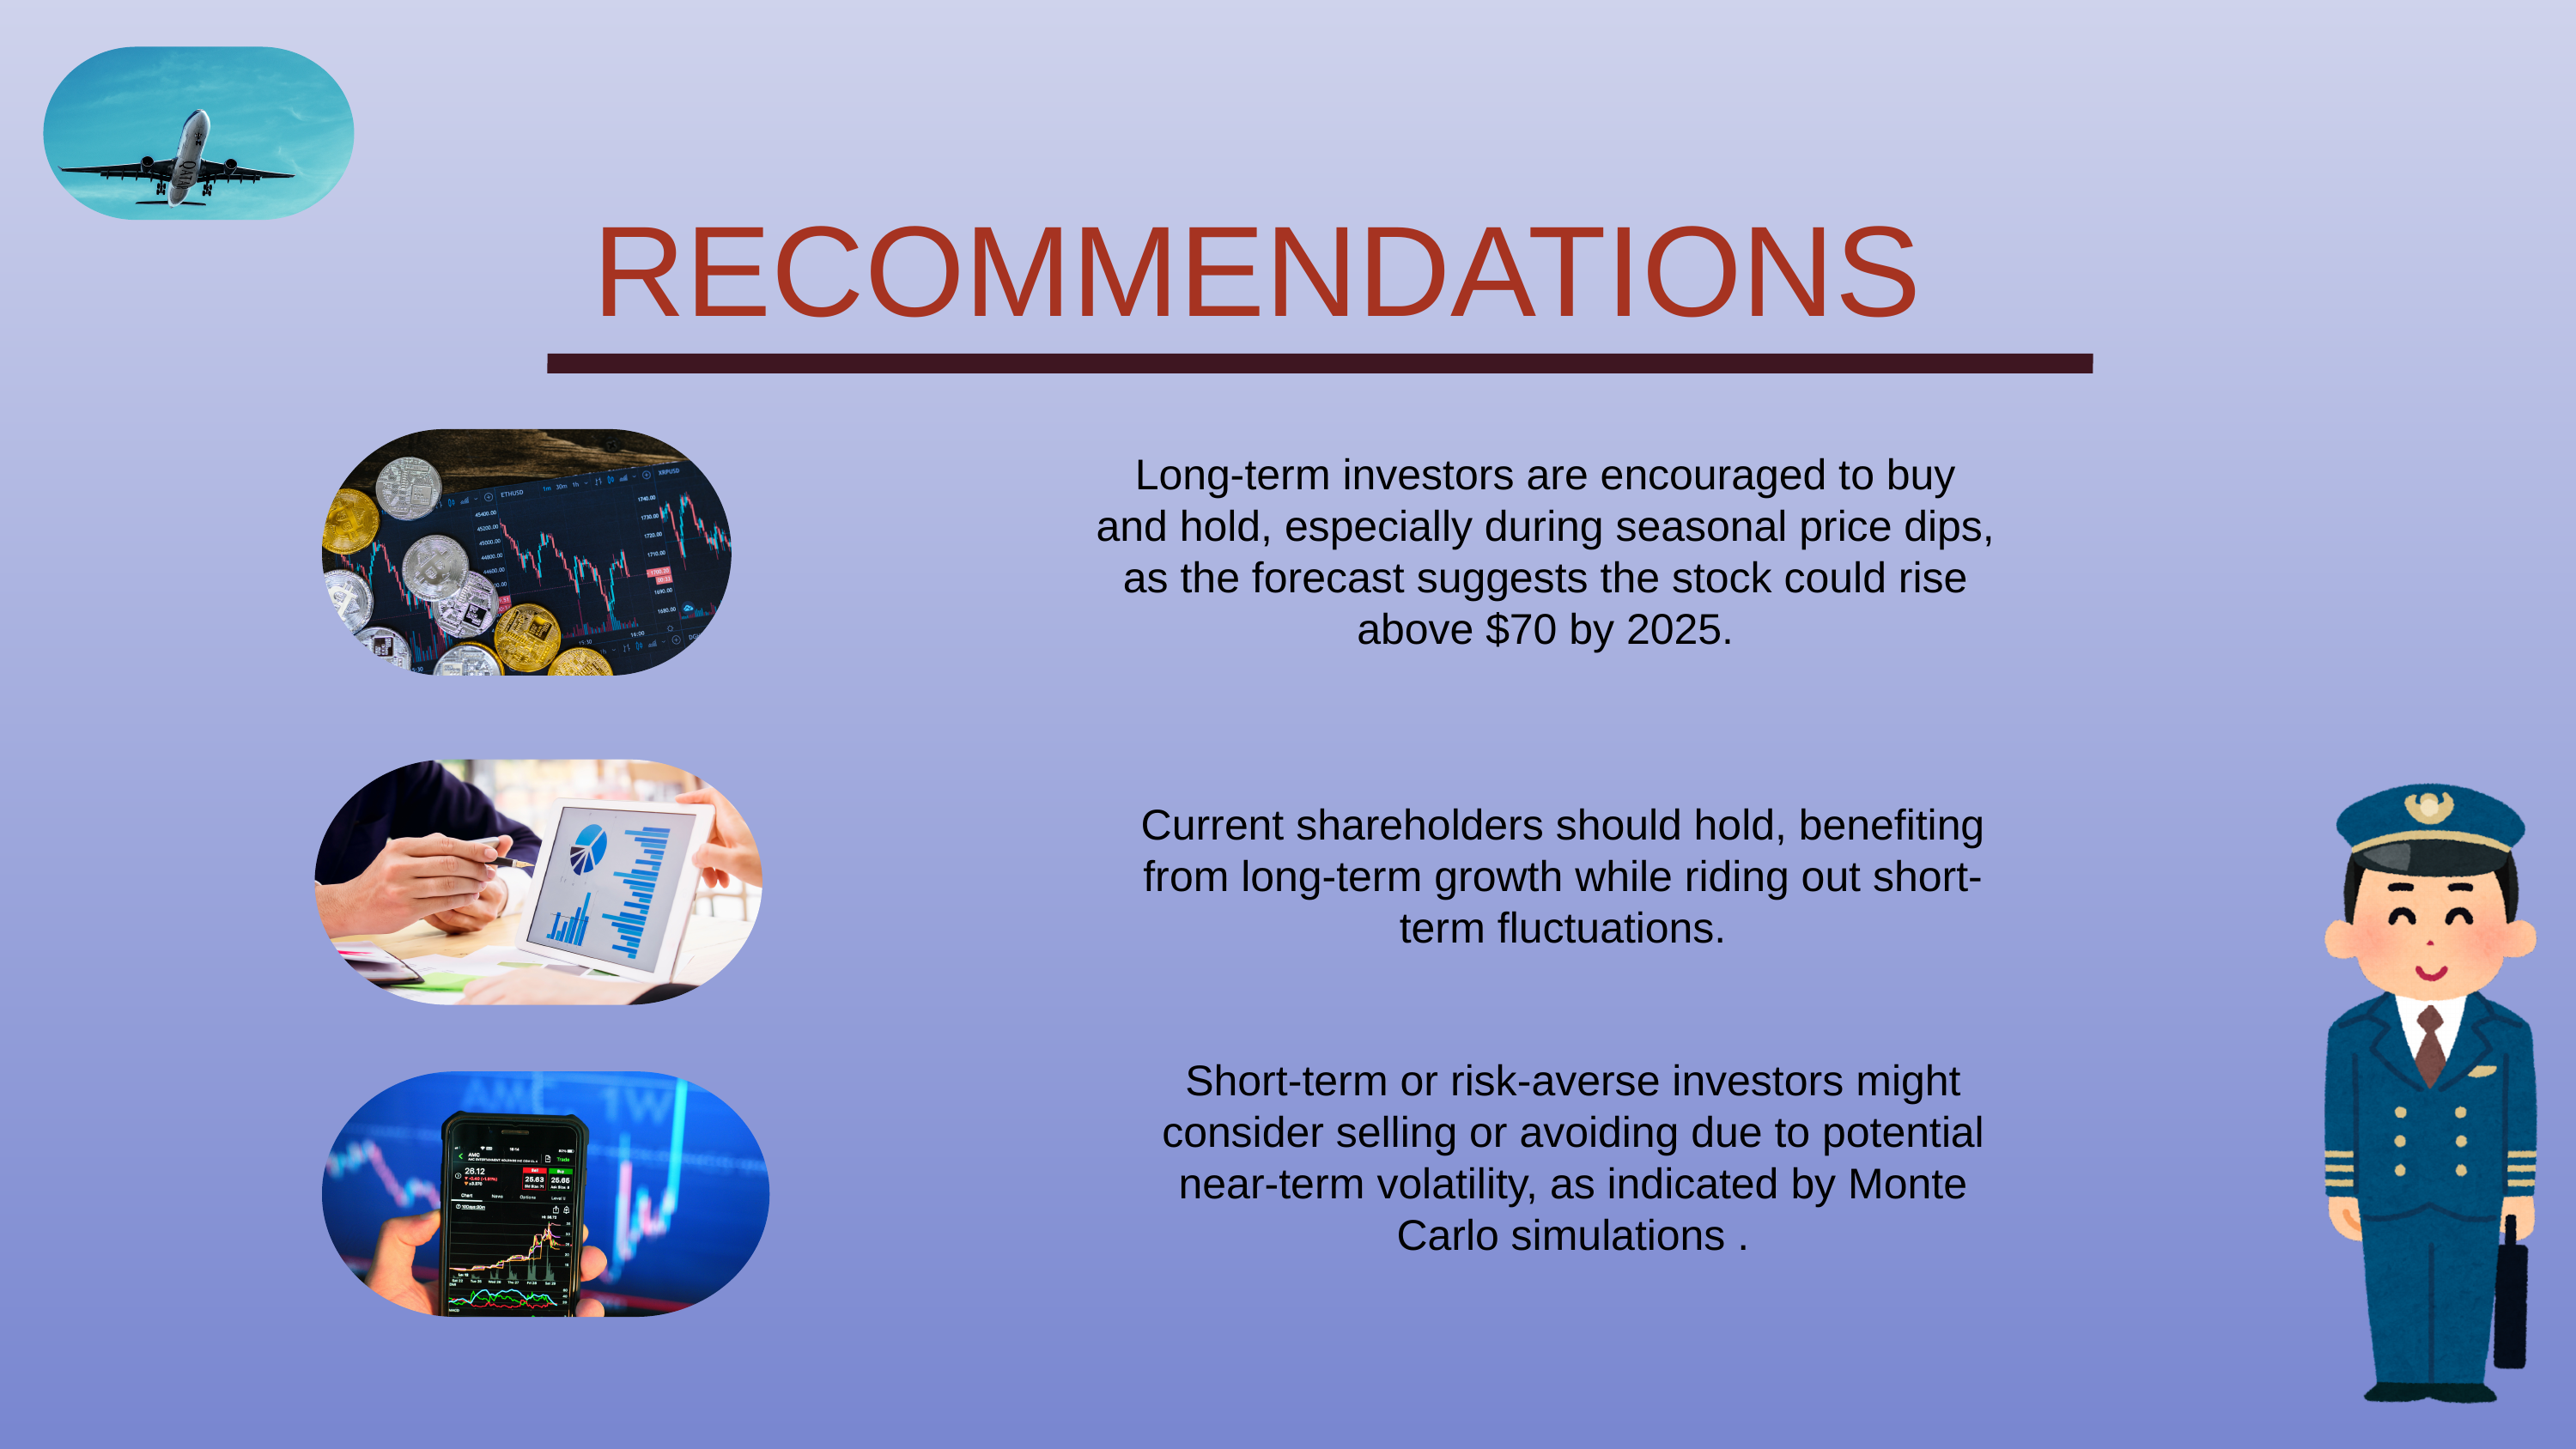

RECOMMENDATIONS

Long-term investors are encouraged to buy and hold, especially during seasonal price dips, as the forecast suggests the stock could rise above $70 by 2025.

Current shareholders should hold, benefiting from long-term growth while riding out short-term fluctuations.
Short-term or risk-averse investors might consider selling or avoiding due to potential near-term volatility, as indicated by Monte Carlo simulations .